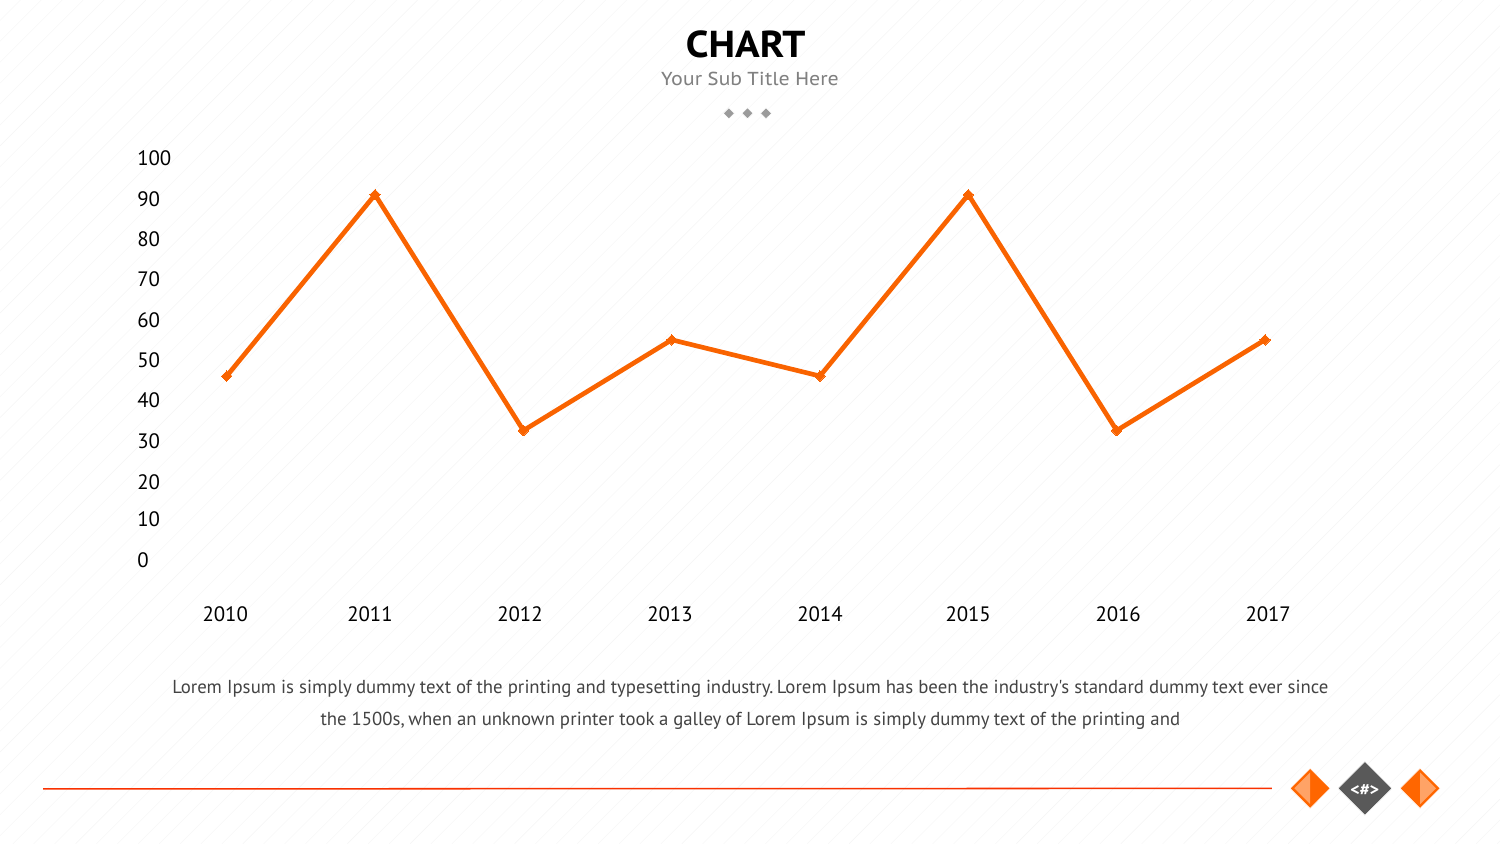

# CHART

### Chart

| Category | Series 1 | Series 2 | Series 3 |
|---|---|---|---|
| Category 1 | None | 2.4 | None |
| Category 2 | None | 4.4 | None |
| Category 3 | None | 1.8 | None |
| Category 4 | None | 2.8 | None |
| Category 1 | None | 2.4 | None |
| Category 2 | None | 4.4 | None |
| Category 3 | None | 1.8 | None |
| Category 4 | None | 2.8 | None |
100
90
80
70
60
50
40
30
20
10
0
2010
2011
2012
2013
2014
2015
2016
2017
Lorem Ipsum is simply dummy text of the printing and typesetting industry. Lorem Ipsum has been the industry's standard dummy text ever since the 1500s, when an unknown printer took a galley of Lorem Ipsum is simply dummy text of the printing and
25